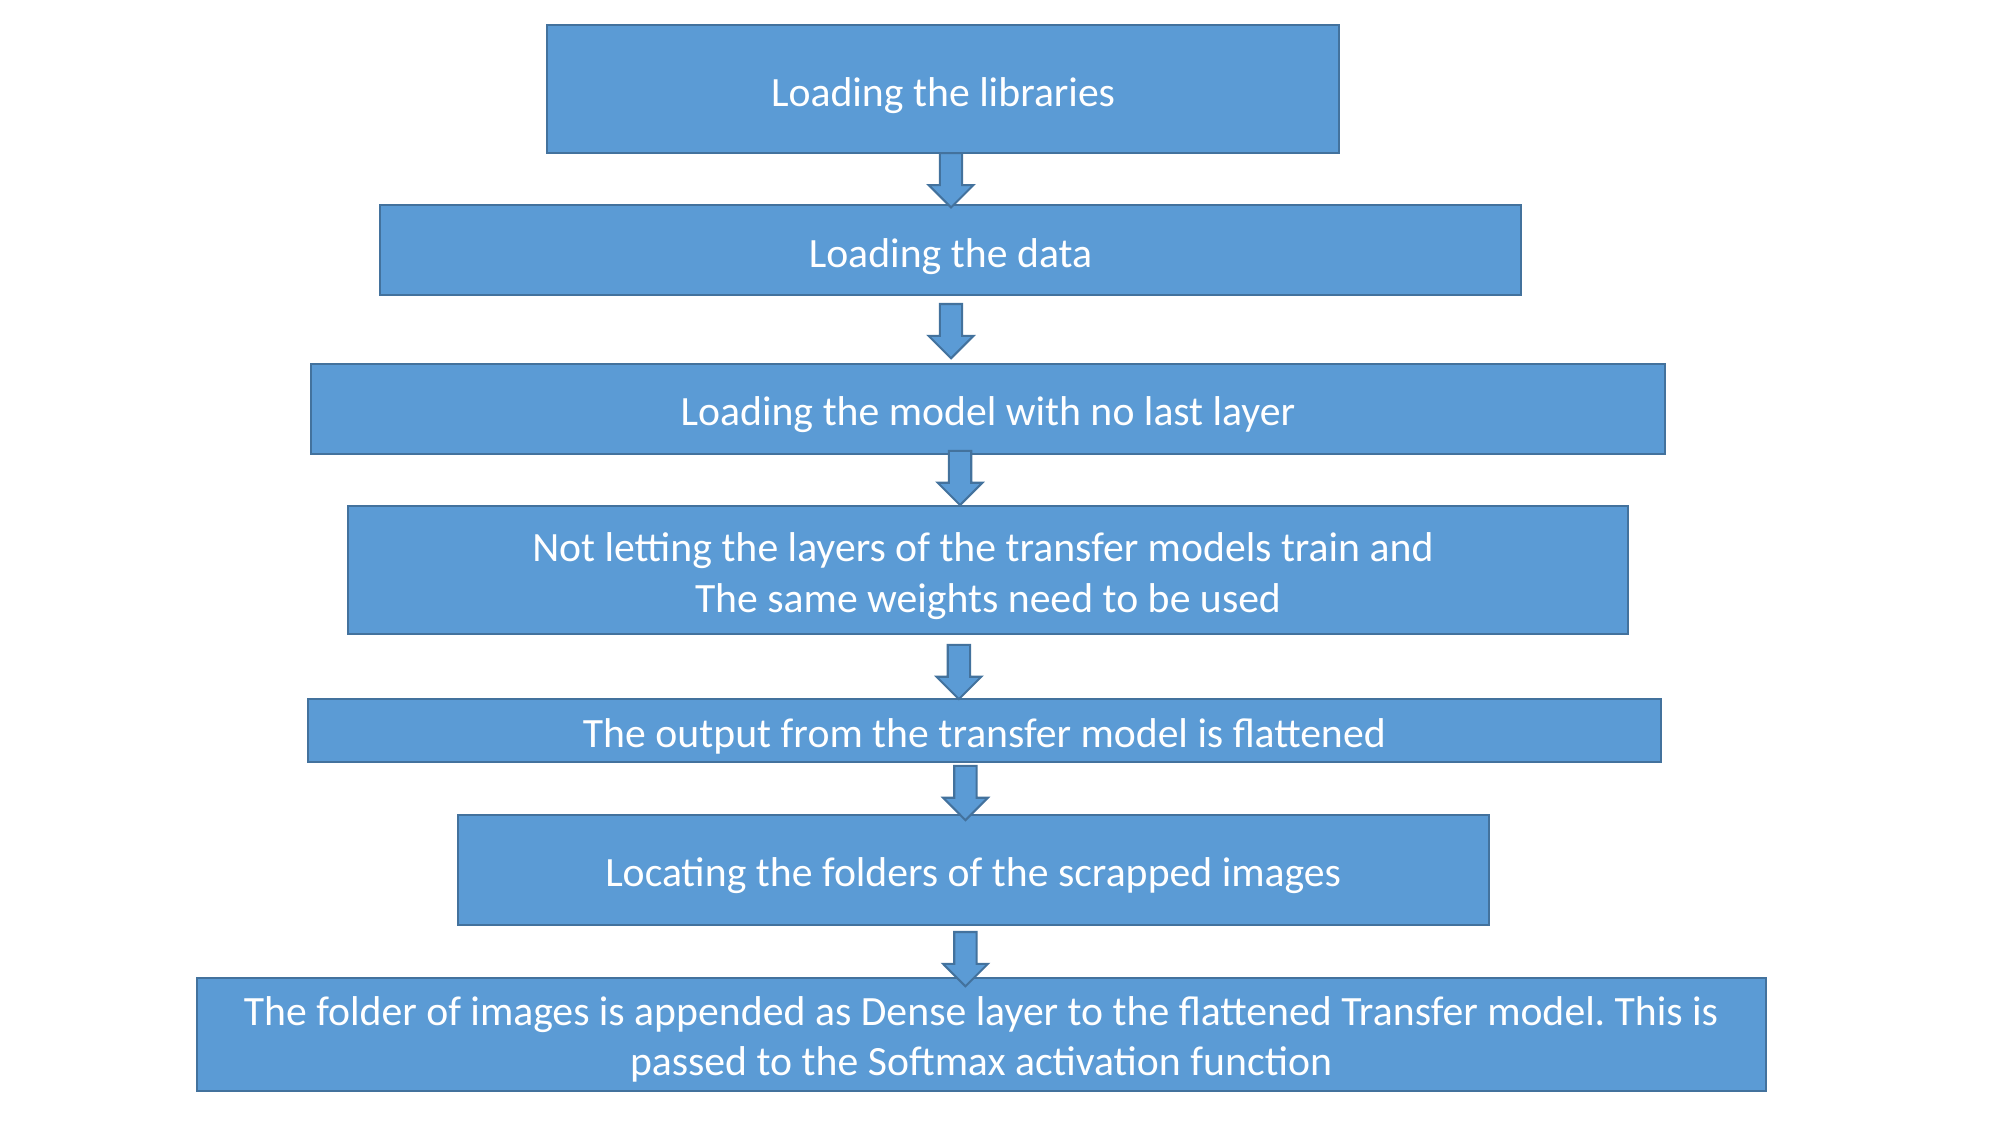

Loading the libraries

Loading the data

Loading the model with no last layer

Not letting the layers of the transfer models train and
The same weights need to be used

The output from the transfer model is flattened

Locating the folders of the scrapped images

The folder of images is appended as Dense layer to the flattened Transfer model. This is passed to the Softmax activation function